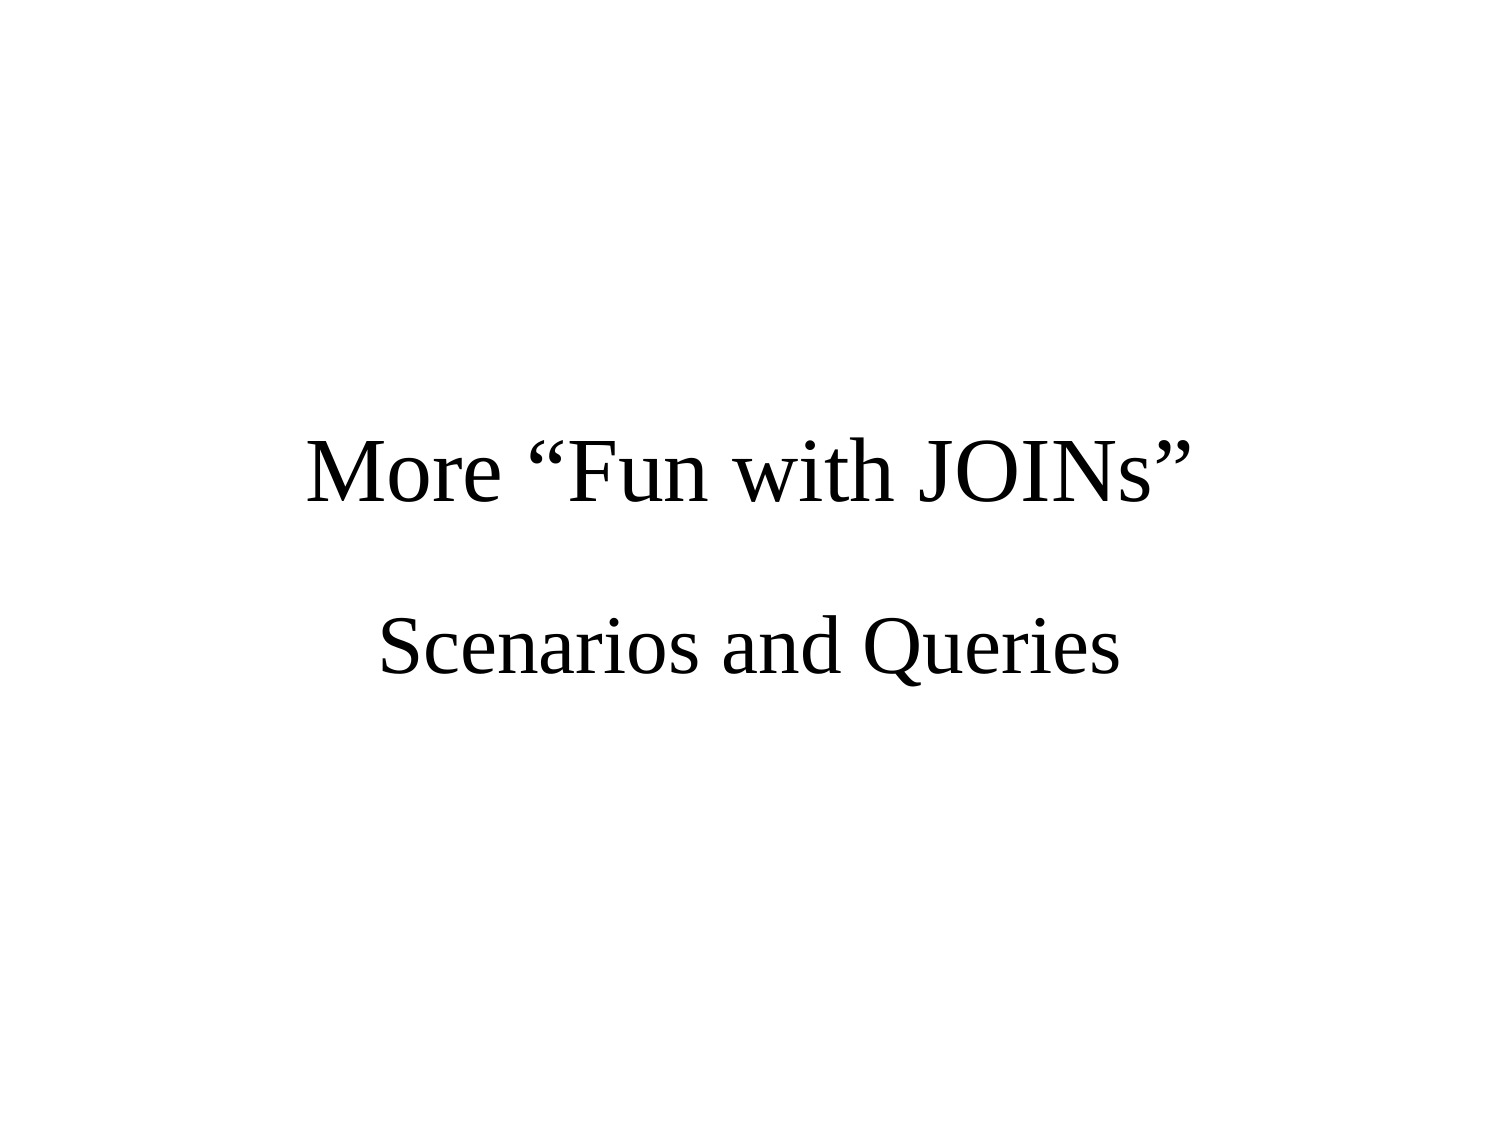

# More “Fun with JOINs” . Scenarios and Queries